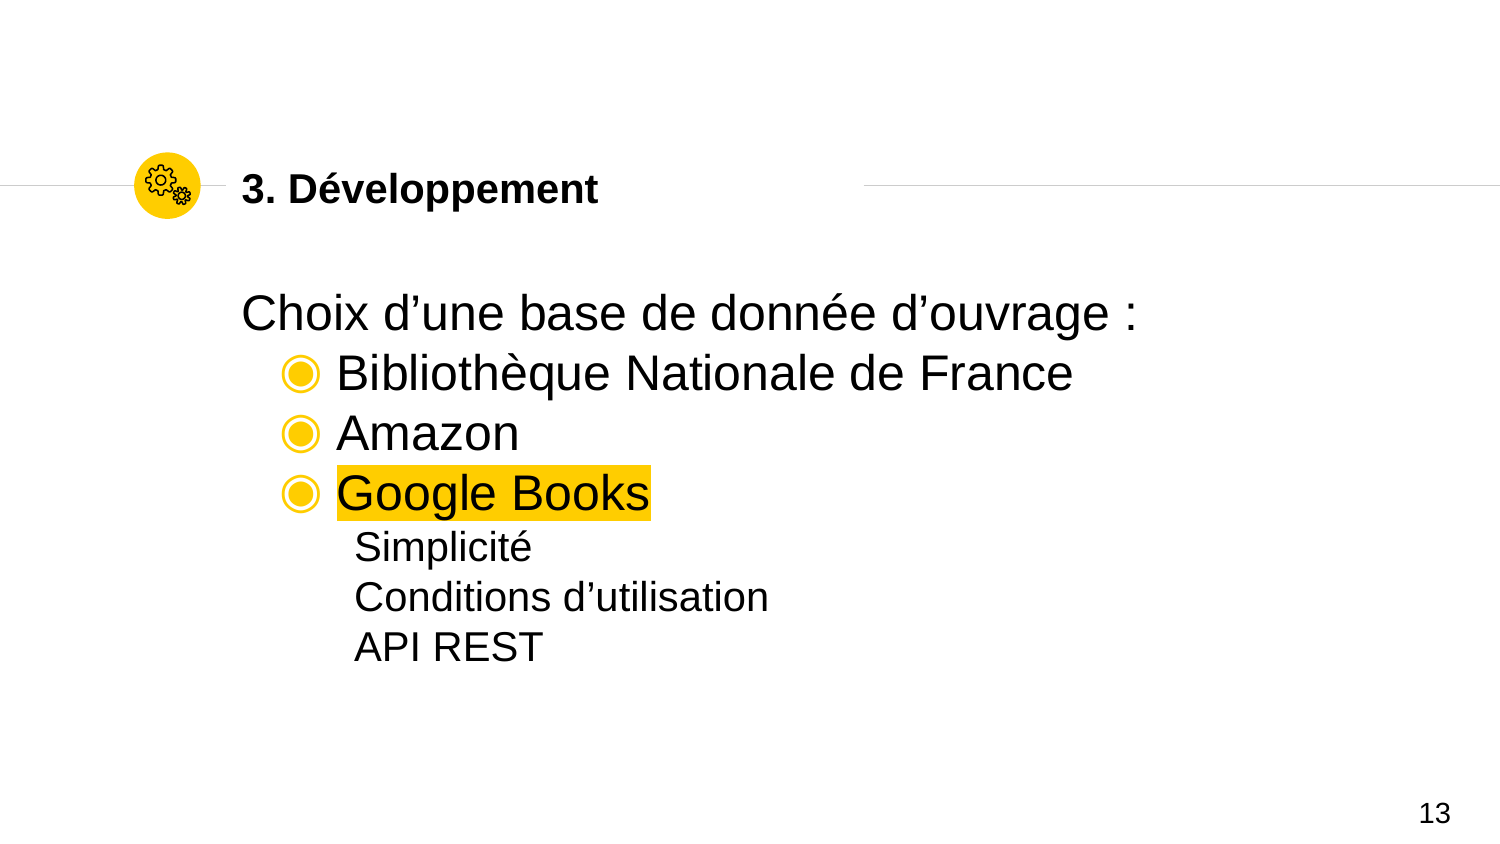

# 3. Développement

Choix d’une base de donnée d’ouvrage :
 Bibliothèque Nationale de France
 Amazon
 Google Books
Simplicité
Conditions d’utilisation
API REST
13